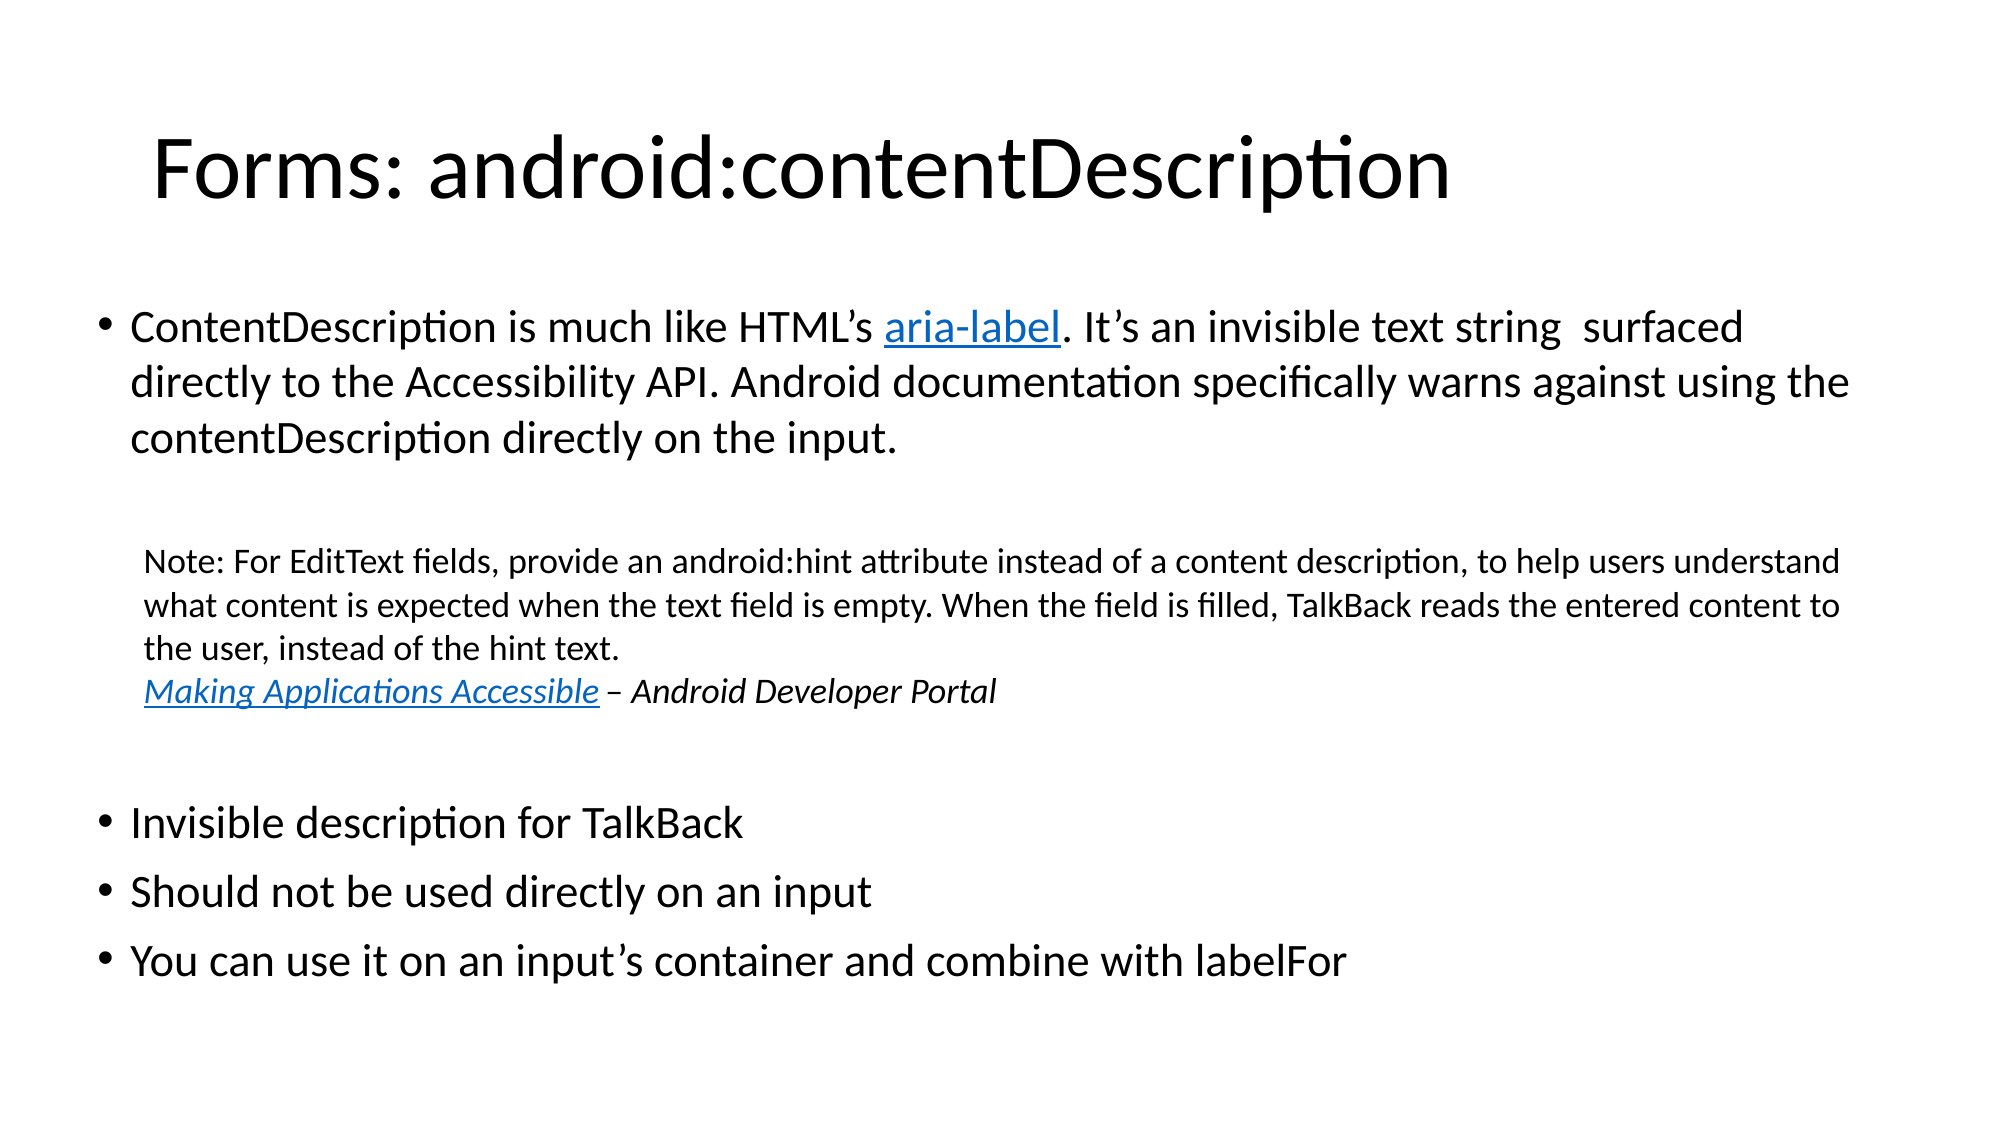

# Forms: android:contentDescription
ContentDescription is much like HTML’s aria-label. It’s an invisible text string  surfaced directly to the Accessibility API. Android documentation specifically warns against using the contentDescription directly on the input.

Note: For EditText fields, provide an android:hint attribute instead of a content description, to help users understand what content is expected when the text field is empty. When the field is filled, TalkBack reads the entered content to the user, instead of the hint text.
Making Applications Accessible – Android Developer Portal

Invisible description for TalkBack
Should not be used directly on an input
You can use it on an input’s container and combine with labelFor